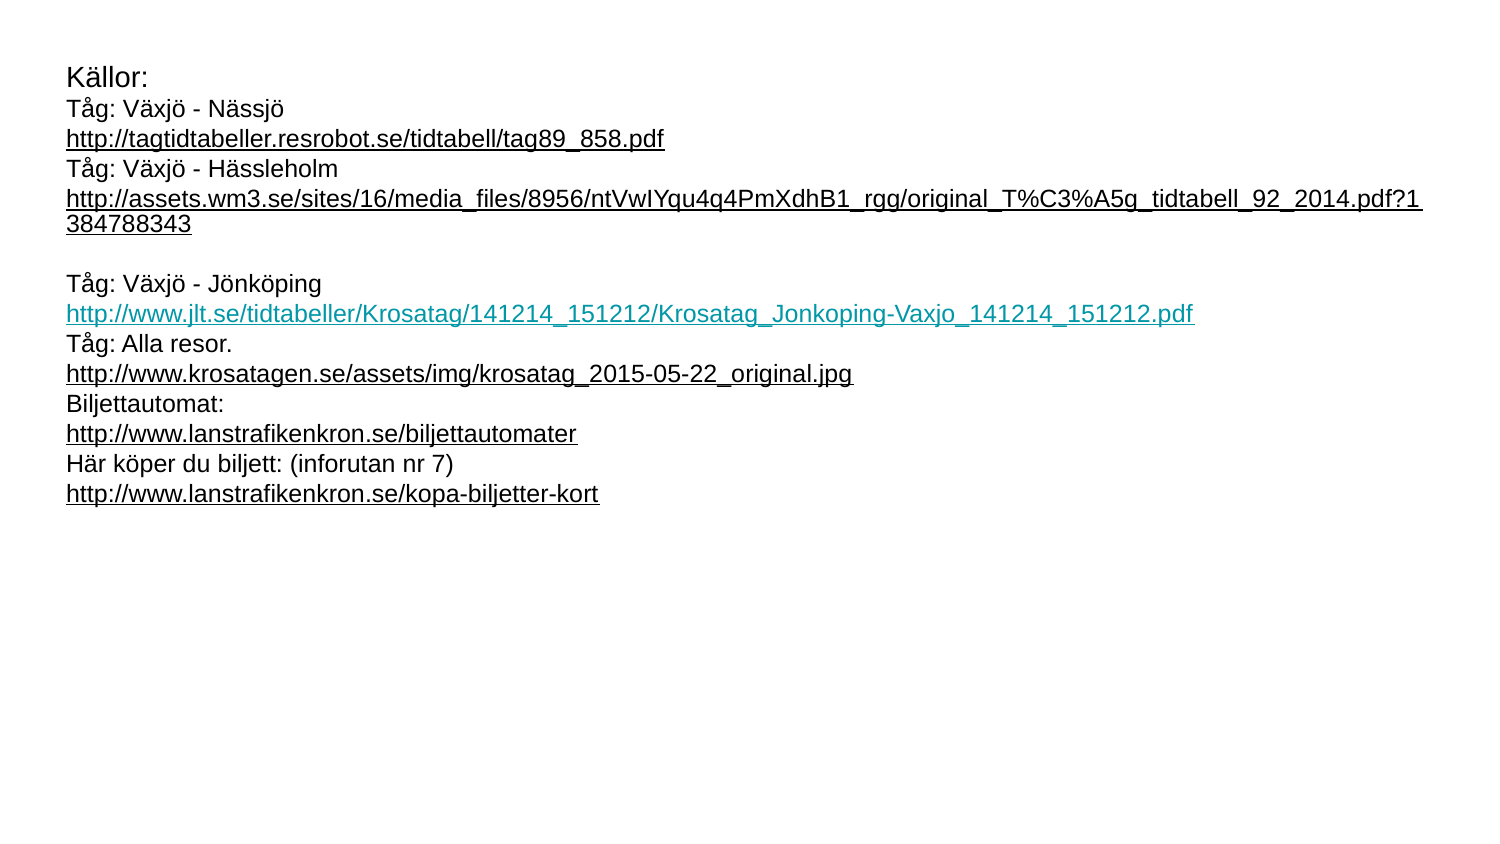

Källor:
Tåg: Växjö - Nässjö
http://tagtidtabeller.resrobot.se/tidtabell/tag89_858.pdf
Tåg: Växjö - Hässleholm
http://assets.wm3.se/sites/16/media_files/8956/ntVwIYqu4q4PmXdhB1_rgg/original_T%C3%A5g_tidtabell_92_2014.pdf?1384788343
Tåg: Växjö - Jönköping
http://www.jlt.se/tidtabeller/Krosatag/141214_151212/Krosatag_Jonkoping-Vaxjo_141214_151212.pdf
Tåg: Alla resor.
http://www.krosatagen.se/assets/img/krosatag_2015-05-22_original.jpg
Biljettautomat:
http://www.lanstrafikenkron.se/biljettautomater
Här köper du biljett: (inforutan nr 7)
http://www.lanstrafikenkron.se/kopa-biljetter-kort